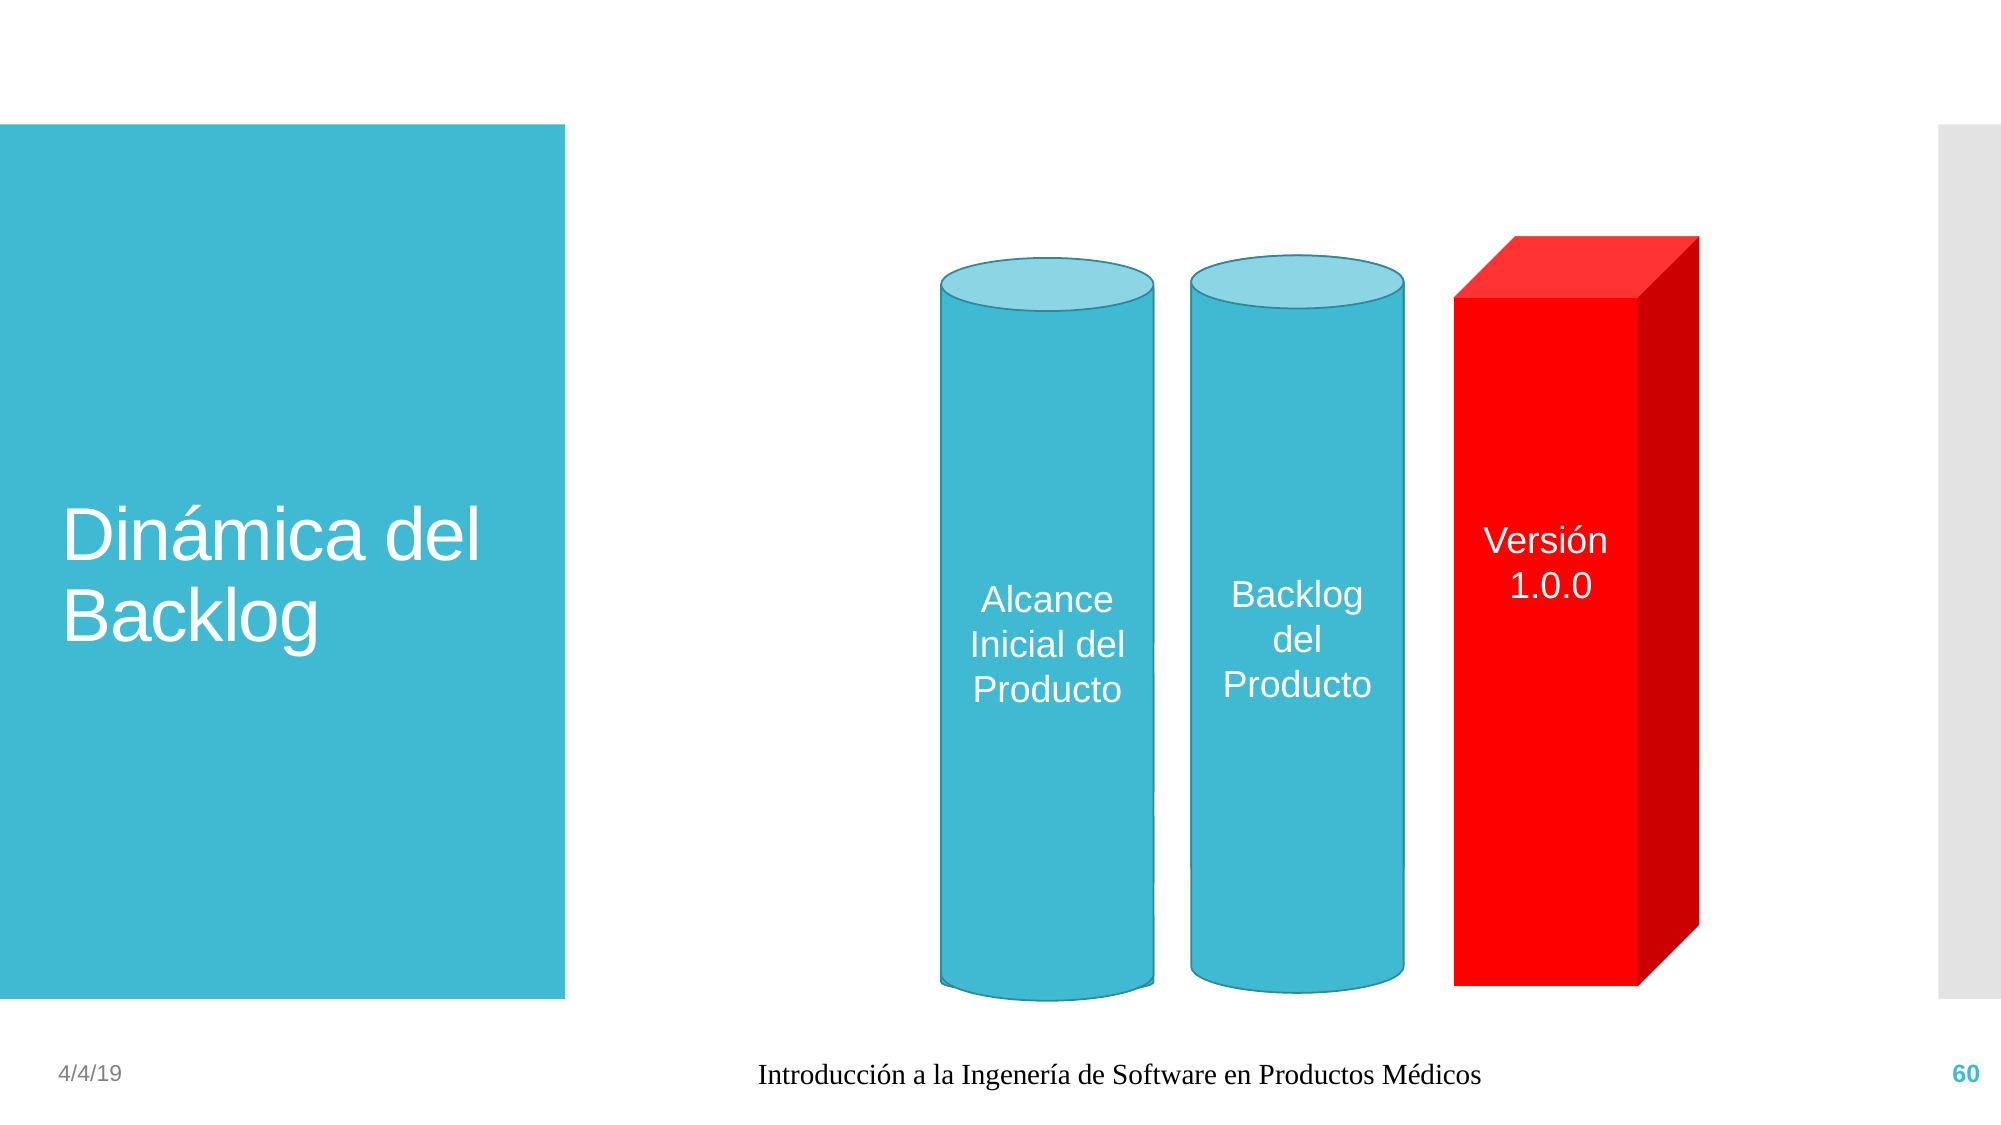

Versión
 1.0.0
Versión
 1.0.0
Backlog del Producto
Backlog del Producto
Alcance Inicial del Producto
Alcance Inicial del Producto
# Dinámica del Backlog

4/4/19
Introducción a la Ingenería de Software en Productos Médicos
60